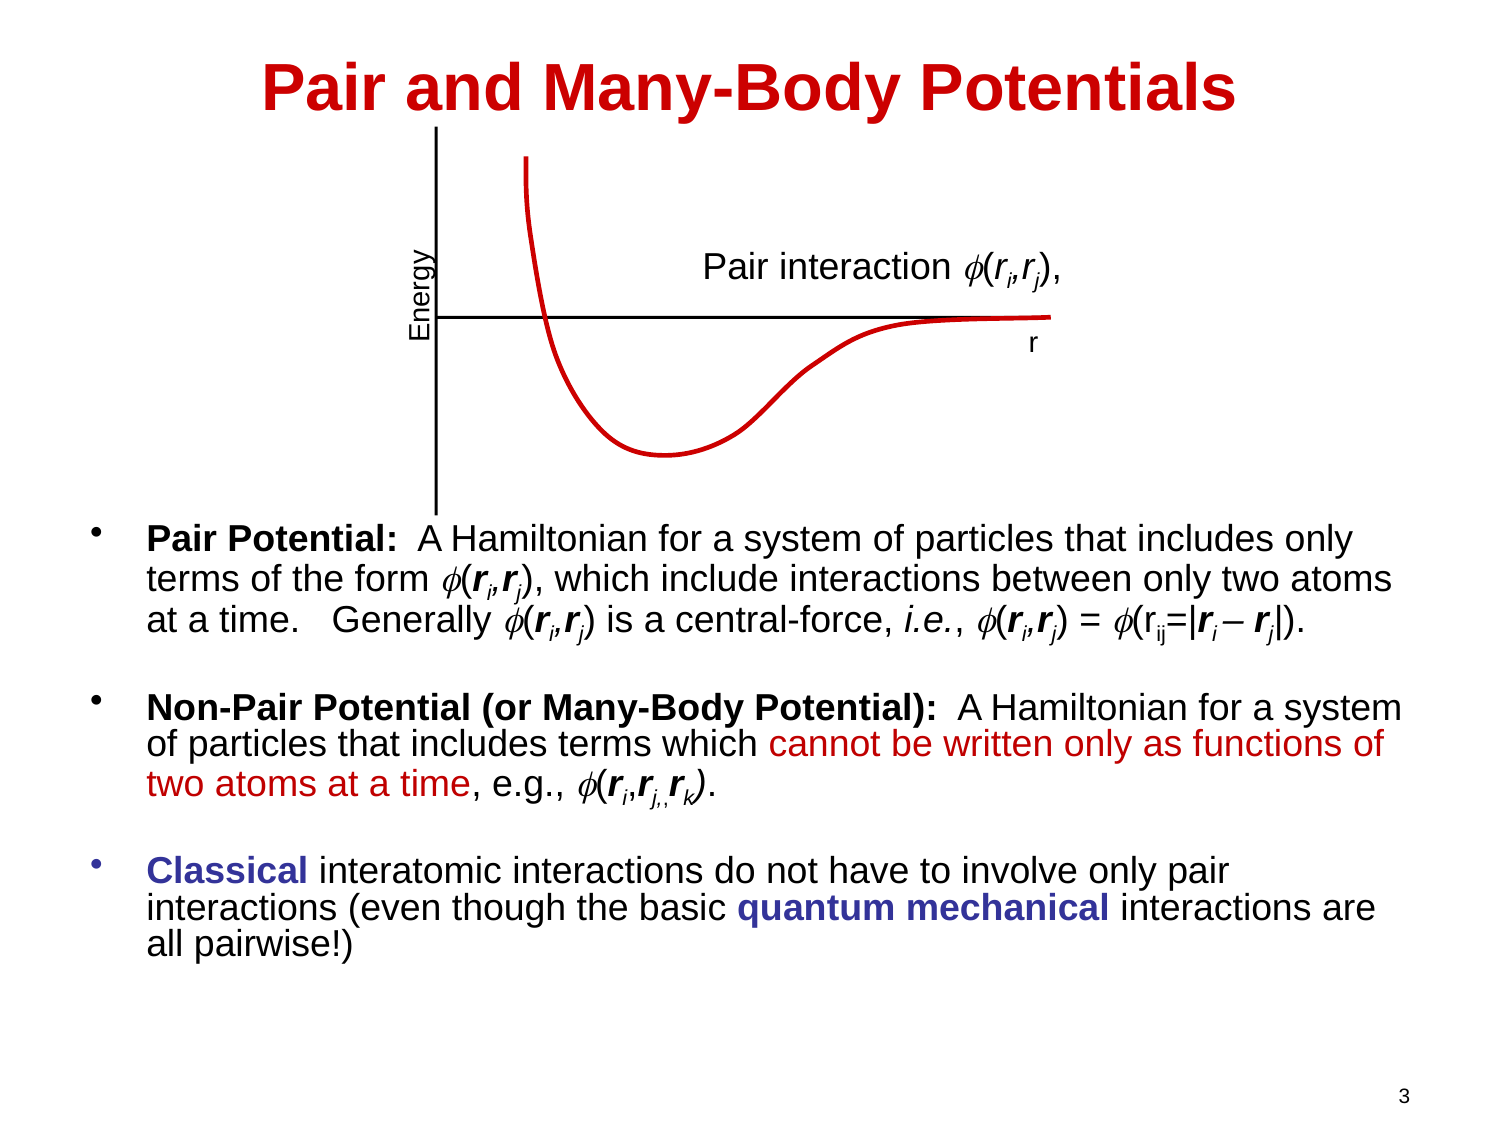

# Pair and Many-Body Potentials

Energy
r

Pair interaction φ(ri,rj),

Pair Potential:  A Hamiltonian for a system of particles that includes only terms of the form φ(ri,rj), which include interactions between only two atoms at a time.   Generally φ(ri,rj) is a central-force, i.e., φ(ri,rj) = φ(rij=|ri – rj|).

Non-Pair Potential (or Many-Body Potential):  A Hamiltonian for a system of particles that includes terms which cannot be written only as functions of two atoms at a time, e.g., φ(ri,rj,,rk).

Classical interatomic interactions do not have to involve only pair interactions (even though the basic quantum mechanical interactions are all pairwise!)

3